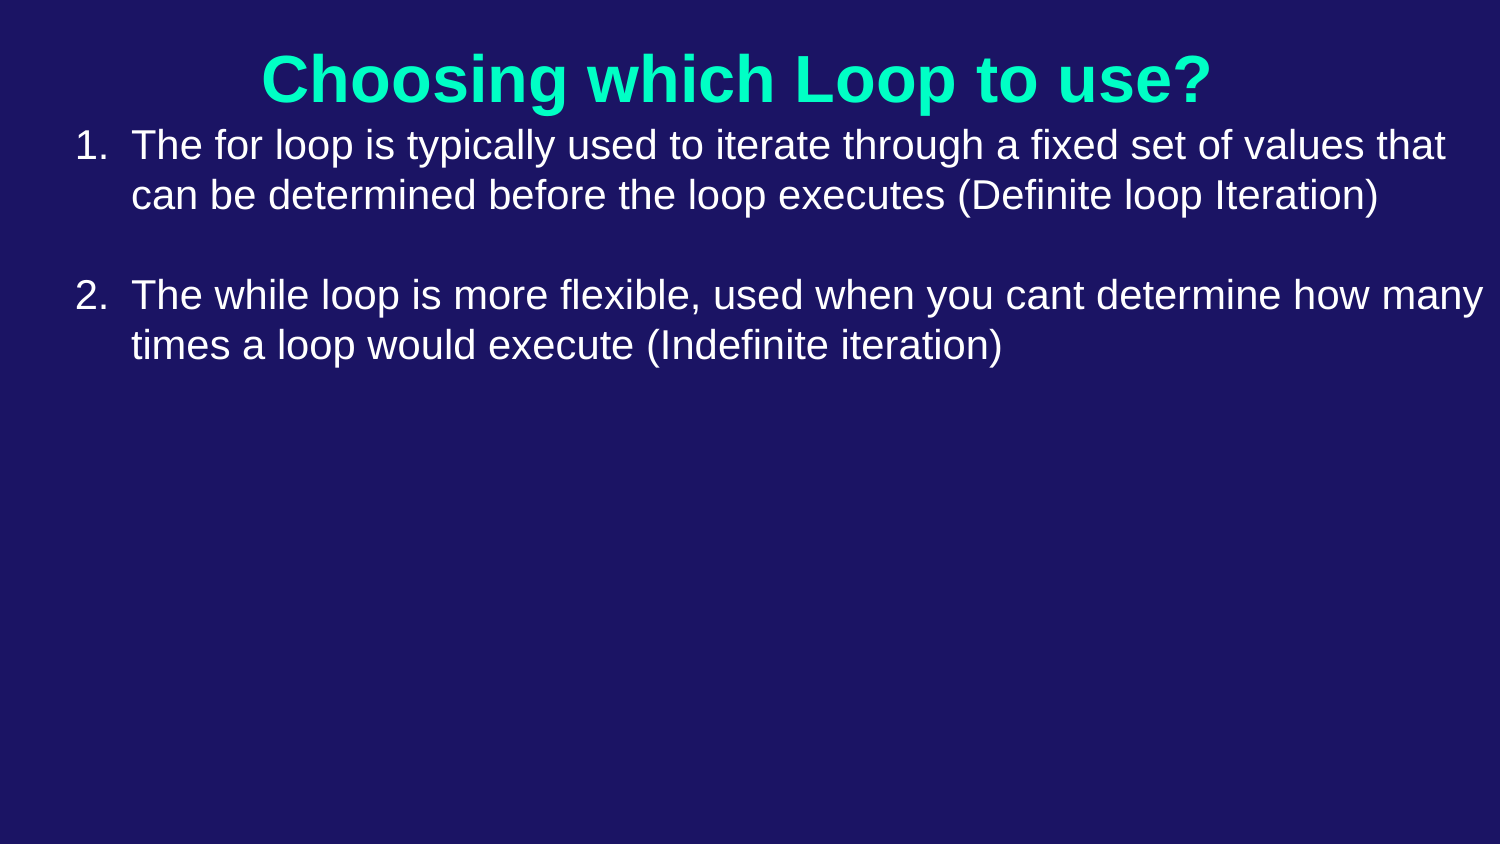

# Choosing which Loop to use?
The for loop is typically used to iterate through a fixed set of values that can be determined before the loop executes (Definite loop Iteration)

The while loop is more flexible, used when you cant determine how many times a loop would execute (Indefinite iteration)